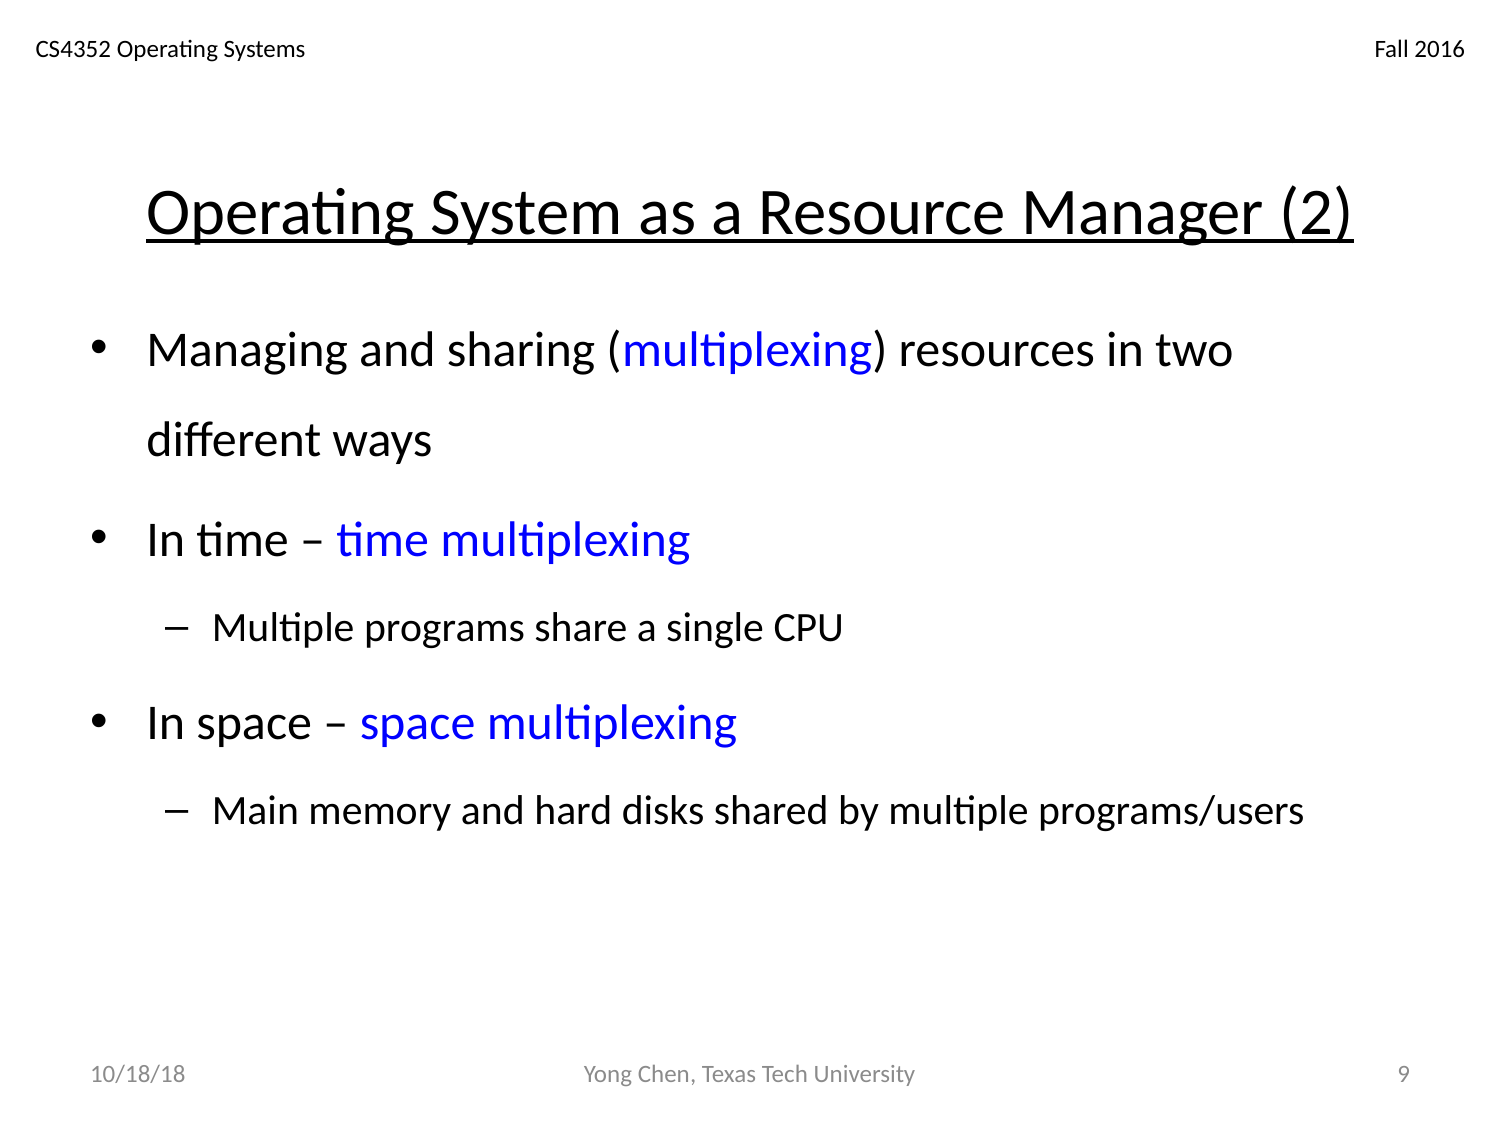

# Operating System as a Resource Manager (2)
Managing and sharing (multiplexing) resources in two different ways
In time – time multiplexing
Multiple programs share a single CPU
In space – space multiplexing
Main memory and hard disks shared by multiple programs/users

10/18/18
Yong Chen, Texas Tech University
9